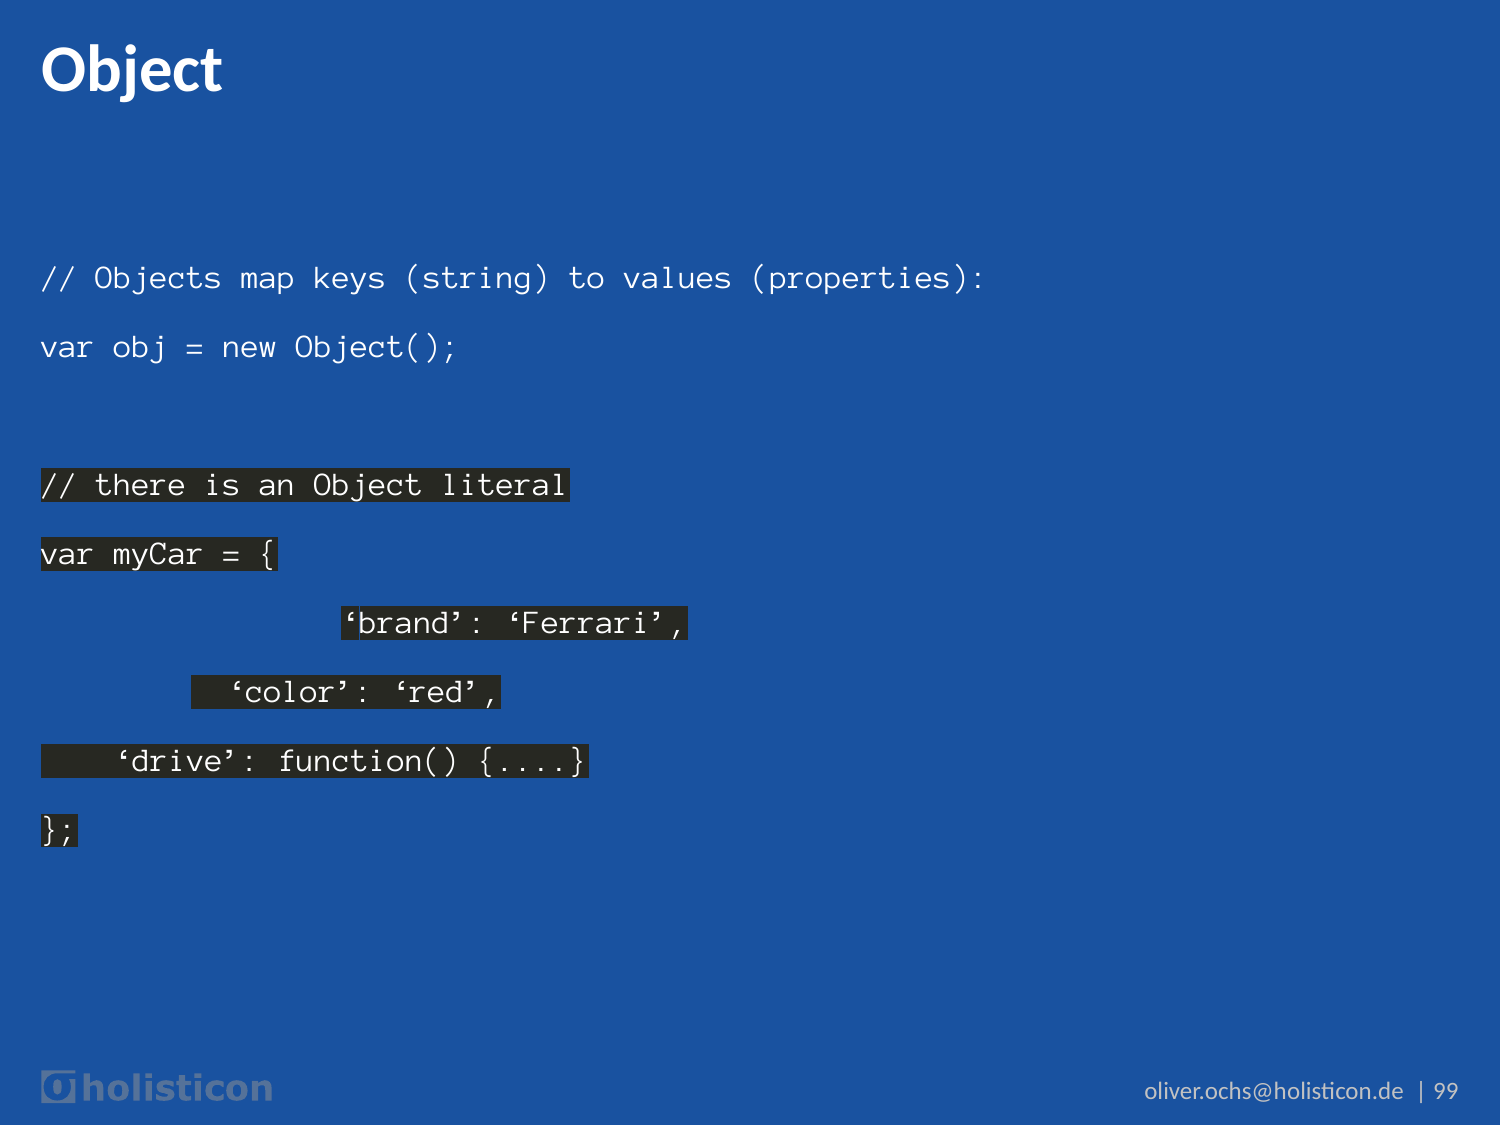

# Object
// Objects map keys (string) to values (properties):
var obj = new Object();

// there is an Object literal
var myCar = {
		‘brand’: ‘Ferrari’,
	  ‘color’: ‘red’,
    ‘drive’: function() {....}
};